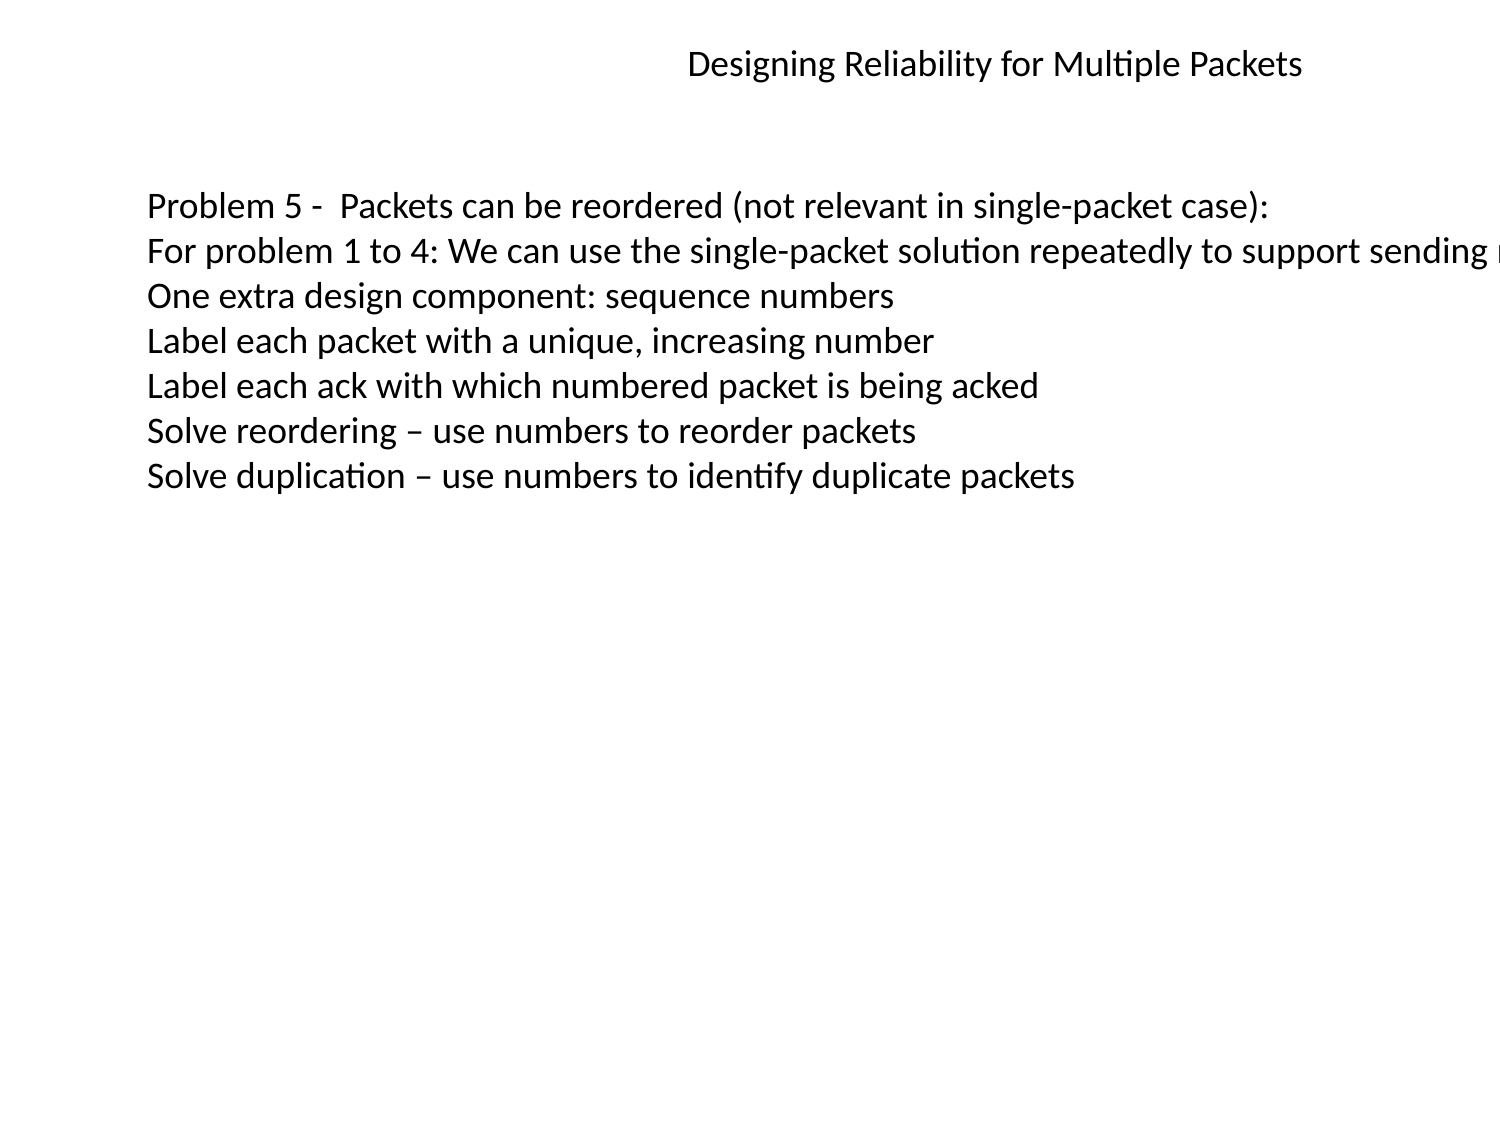

Designing Reliability for Multiple Packets
Problem 5 -  Packets can be reordered (not relevant in single-packet case):
For problem 1 to 4: We can use the single-packet solution repeatedly to support sending multiple packets
One extra design component: sequence numbers
Label each packet with a unique, increasing number
Label each ack with which numbered packet is being acked
Solve reordering – use numbers to reorder packets
Solve duplication – use numbers to identify duplicate packets